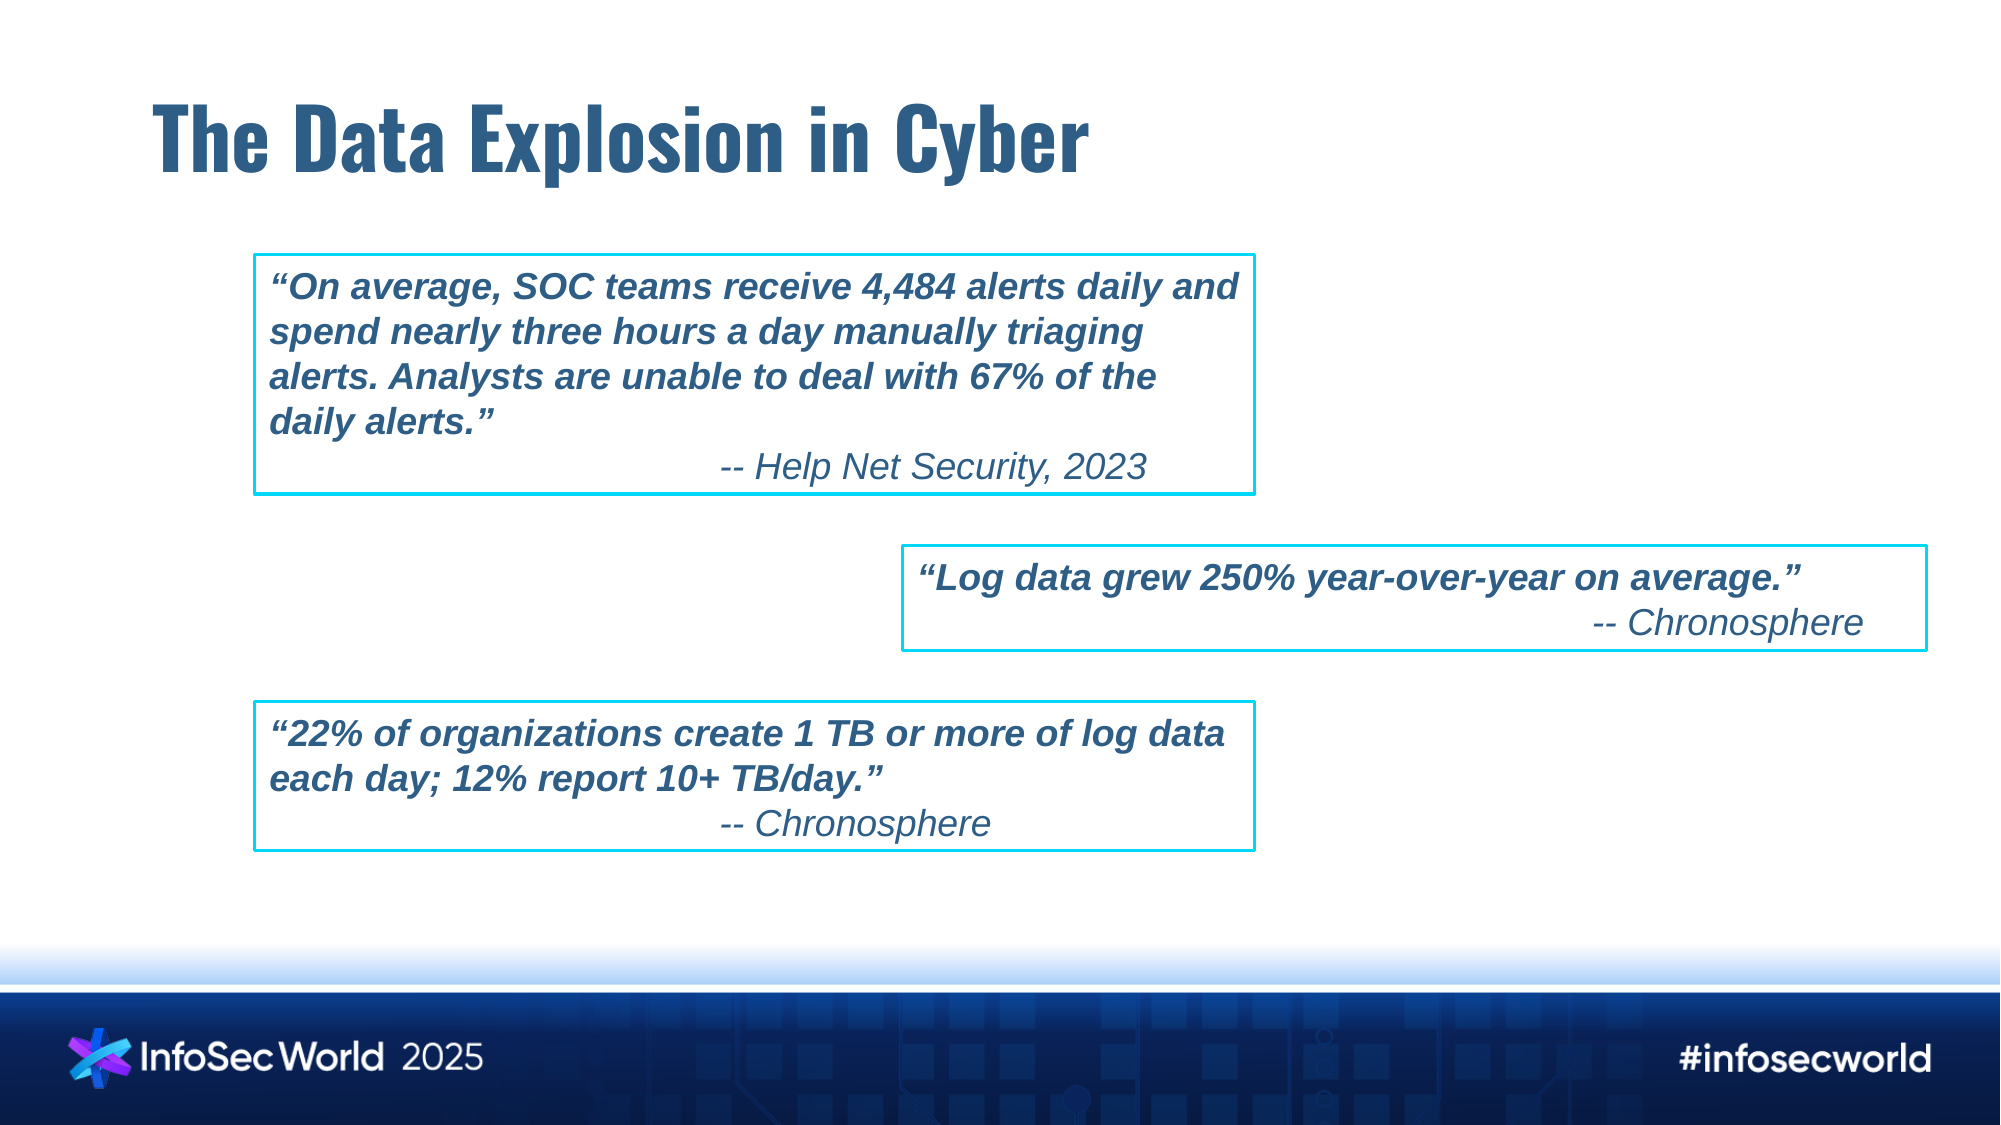

# The Data Explosion in Cyber
“On average, SOC teams receive 4,484 alerts daily and spend nearly three hours a day manually triaging alerts. Analysts are unable to deal with 67% of the daily alerts.”
			-- Help Net Security, 2023
“Log data grew 250% year-over-year on average.”
				-- Chronosphere
“22% of organizations create 1 TB or more of log data each day; 12% report 10+ TB/day.”
			-- Chronosphere